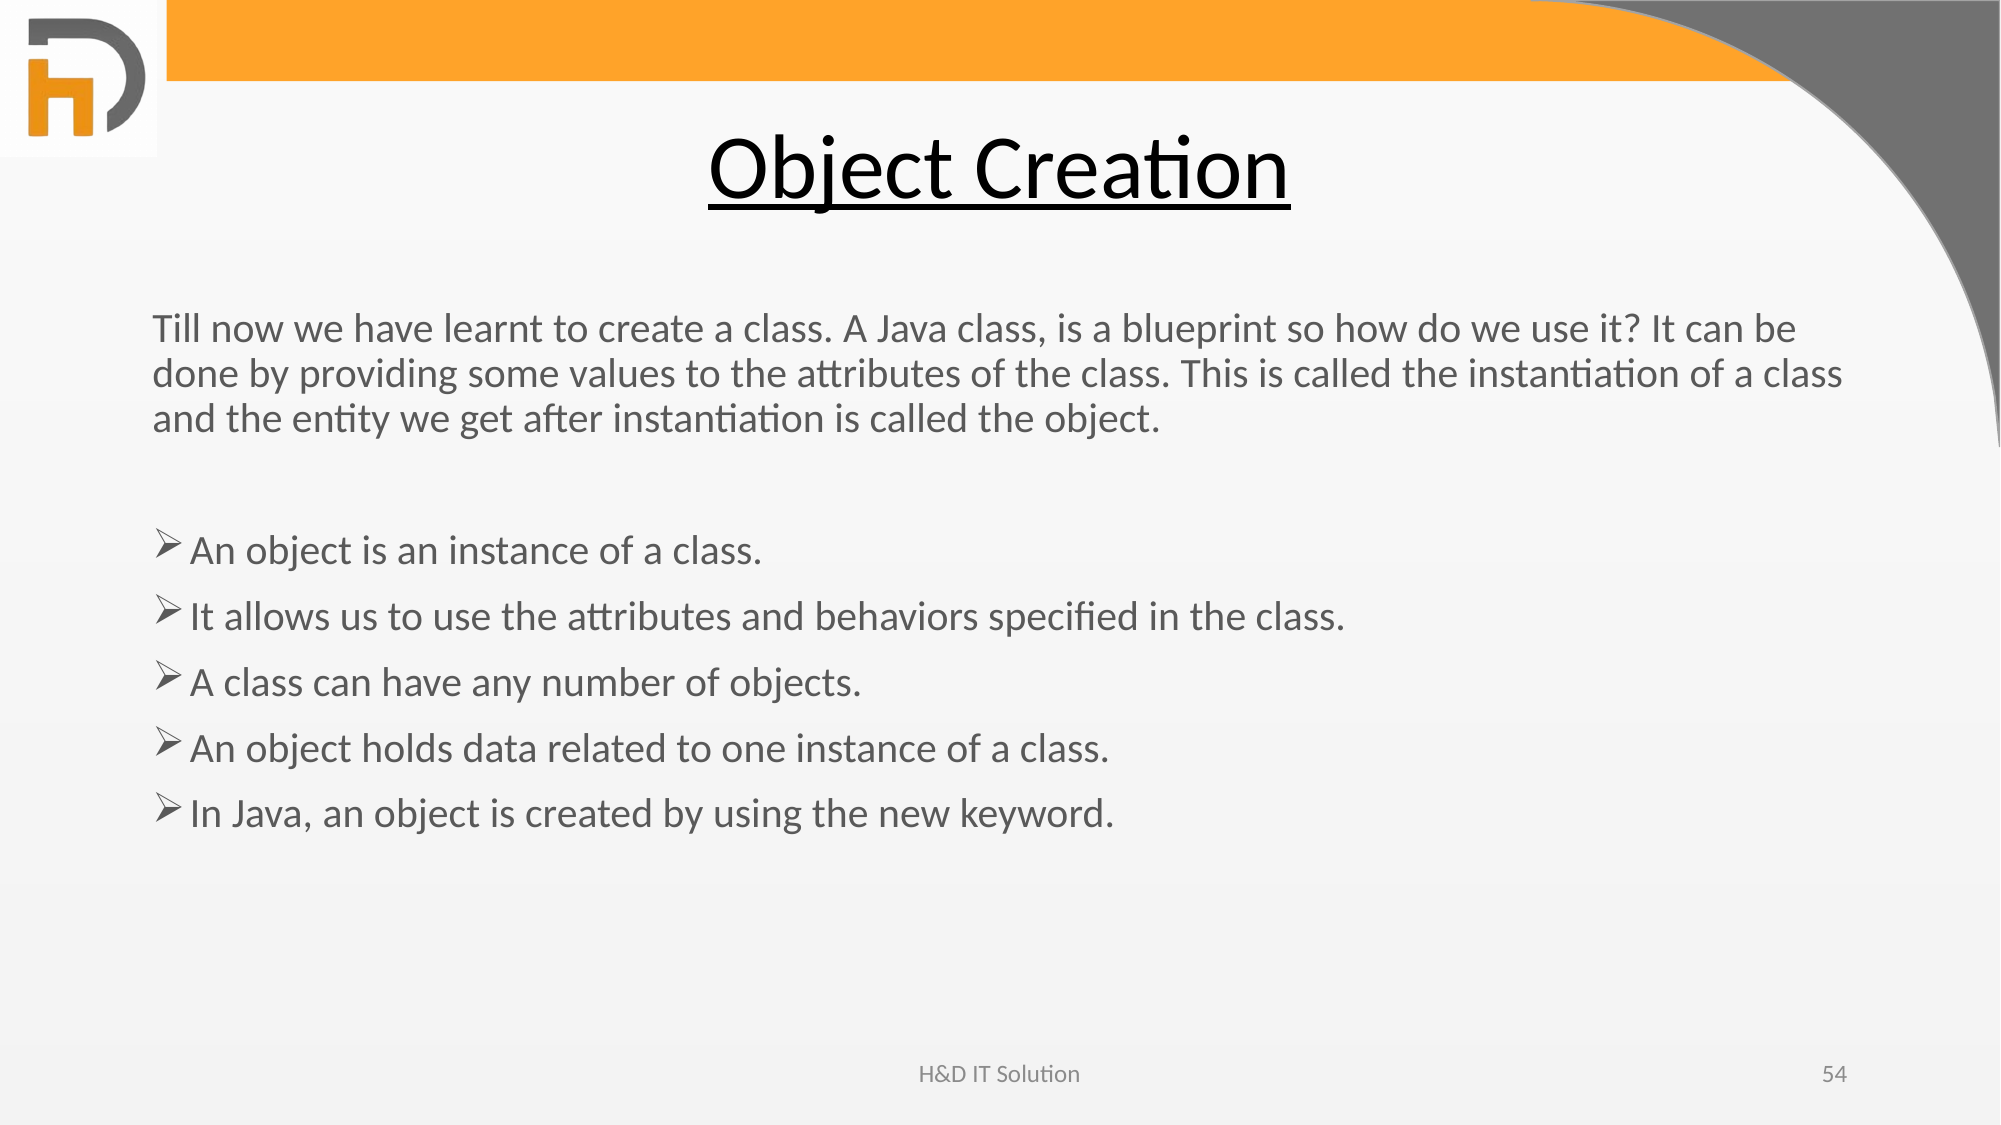

# Object Creation
Till now we have learnt to create a class. A Java class, is a blueprint so how do we use it? It can be done by providing some values to the attributes of the class. This is called the instantiation of a class and the entity we get after instantiation is called the object.

An object is an instance of a class.
It allows us to use the attributes and behaviors specified in the class.
A class can have any number of objects.
An object holds data related to one instance of a class.
In Java, an object is created by using the new keyword.

H&D IT Solution
54